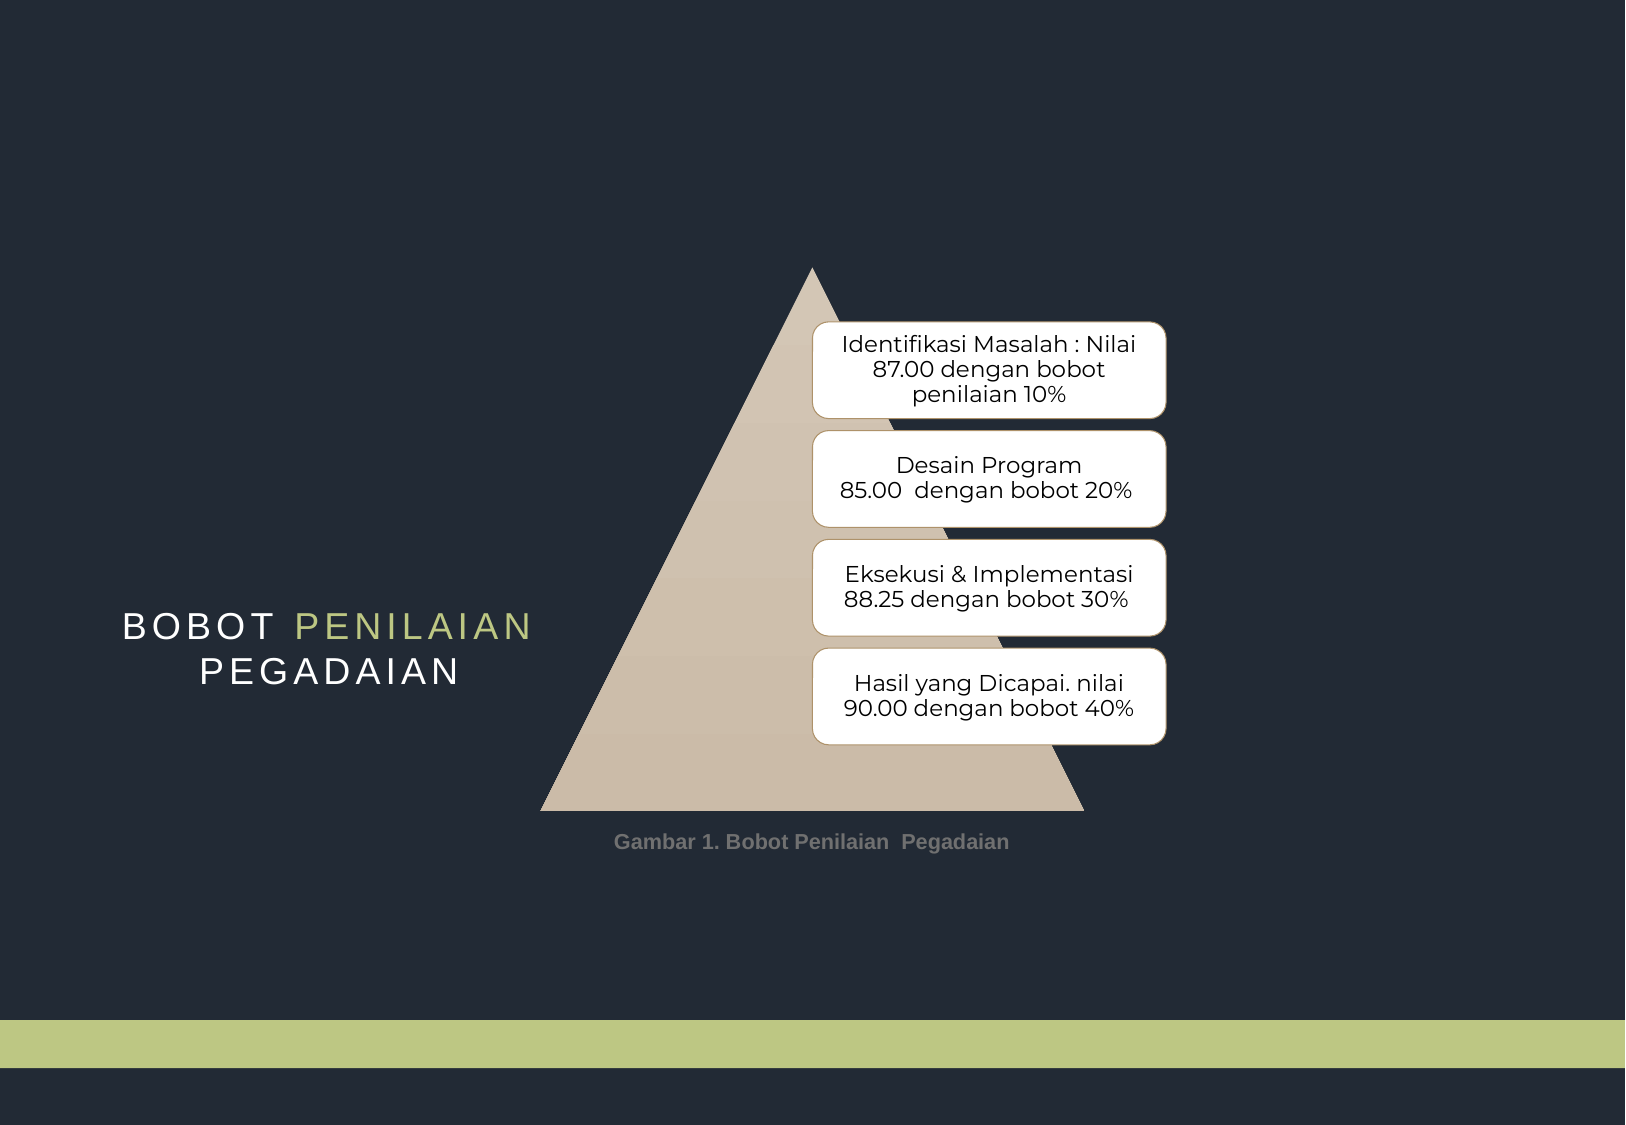

Identifikasi Masalah : Nilai 87.00 dengan bobot penilaian 10%

Desain Program 85.00  dengan bobot 20%

Eksekusi & Implementasi 88.25 dengan bobot 30%
BOBOT PENILAIAN PEGADAIAN

Hasil yang Dicapai. nilai 90.00 dengan bobot 40%
Gambar 1. Bobot Penilaian  Pegadaian